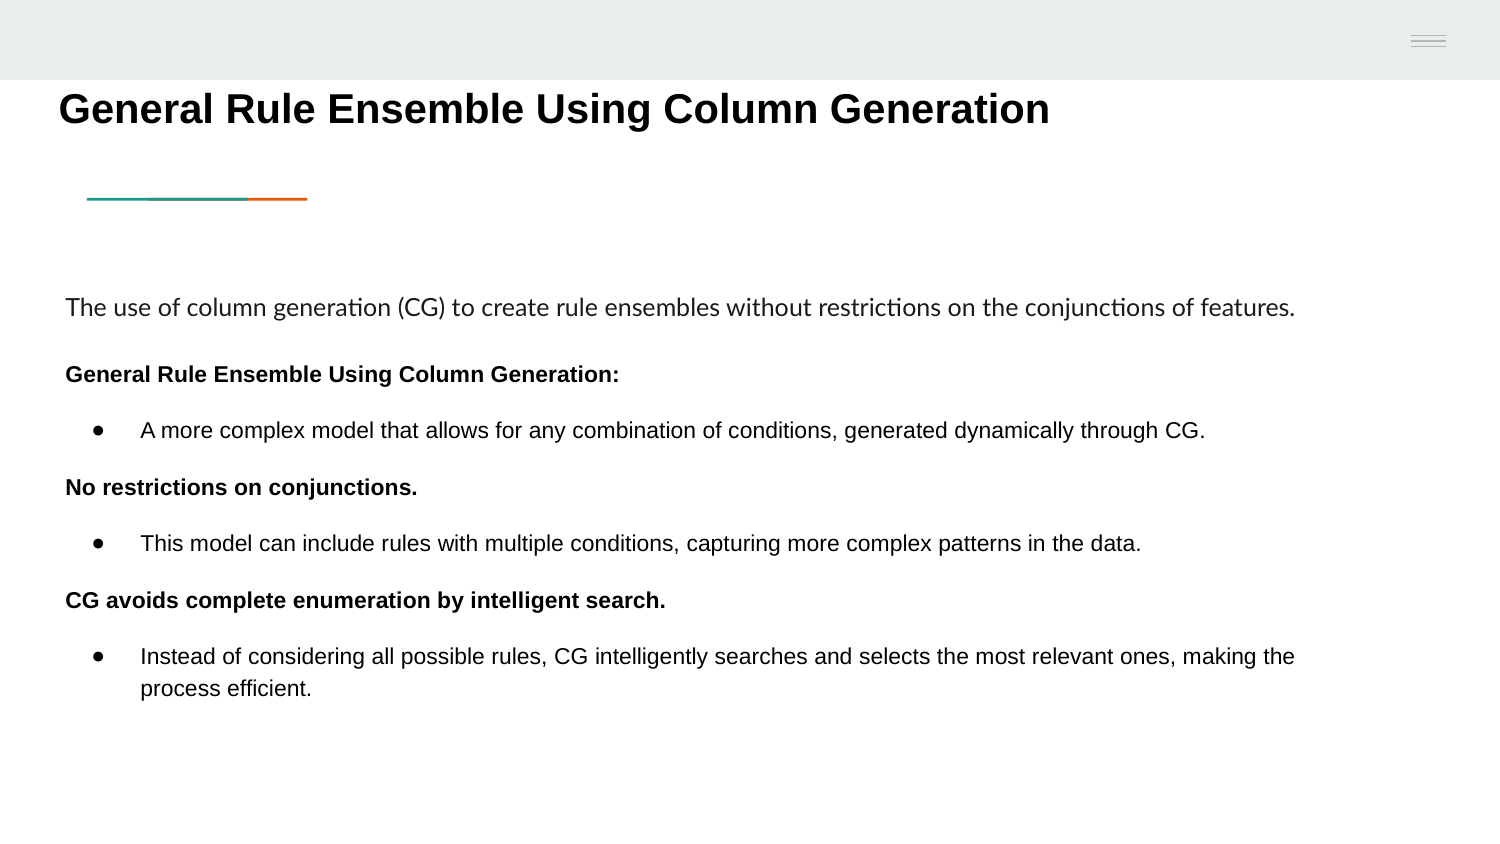

# General Rule Ensemble Using Column Generation
The use of column generation (CG) to create rule ensembles without restrictions on the conjunctions of features.
General Rule Ensemble Using Column Generation:
A more complex model that allows for any combination of conditions, generated dynamically through CG.
No restrictions on conjunctions.
This model can include rules with multiple conditions, capturing more complex patterns in the data.
CG avoids complete enumeration by intelligent search.
Instead of considering all possible rules, CG intelligently searches and selects the most relevant ones, making the process efficient.